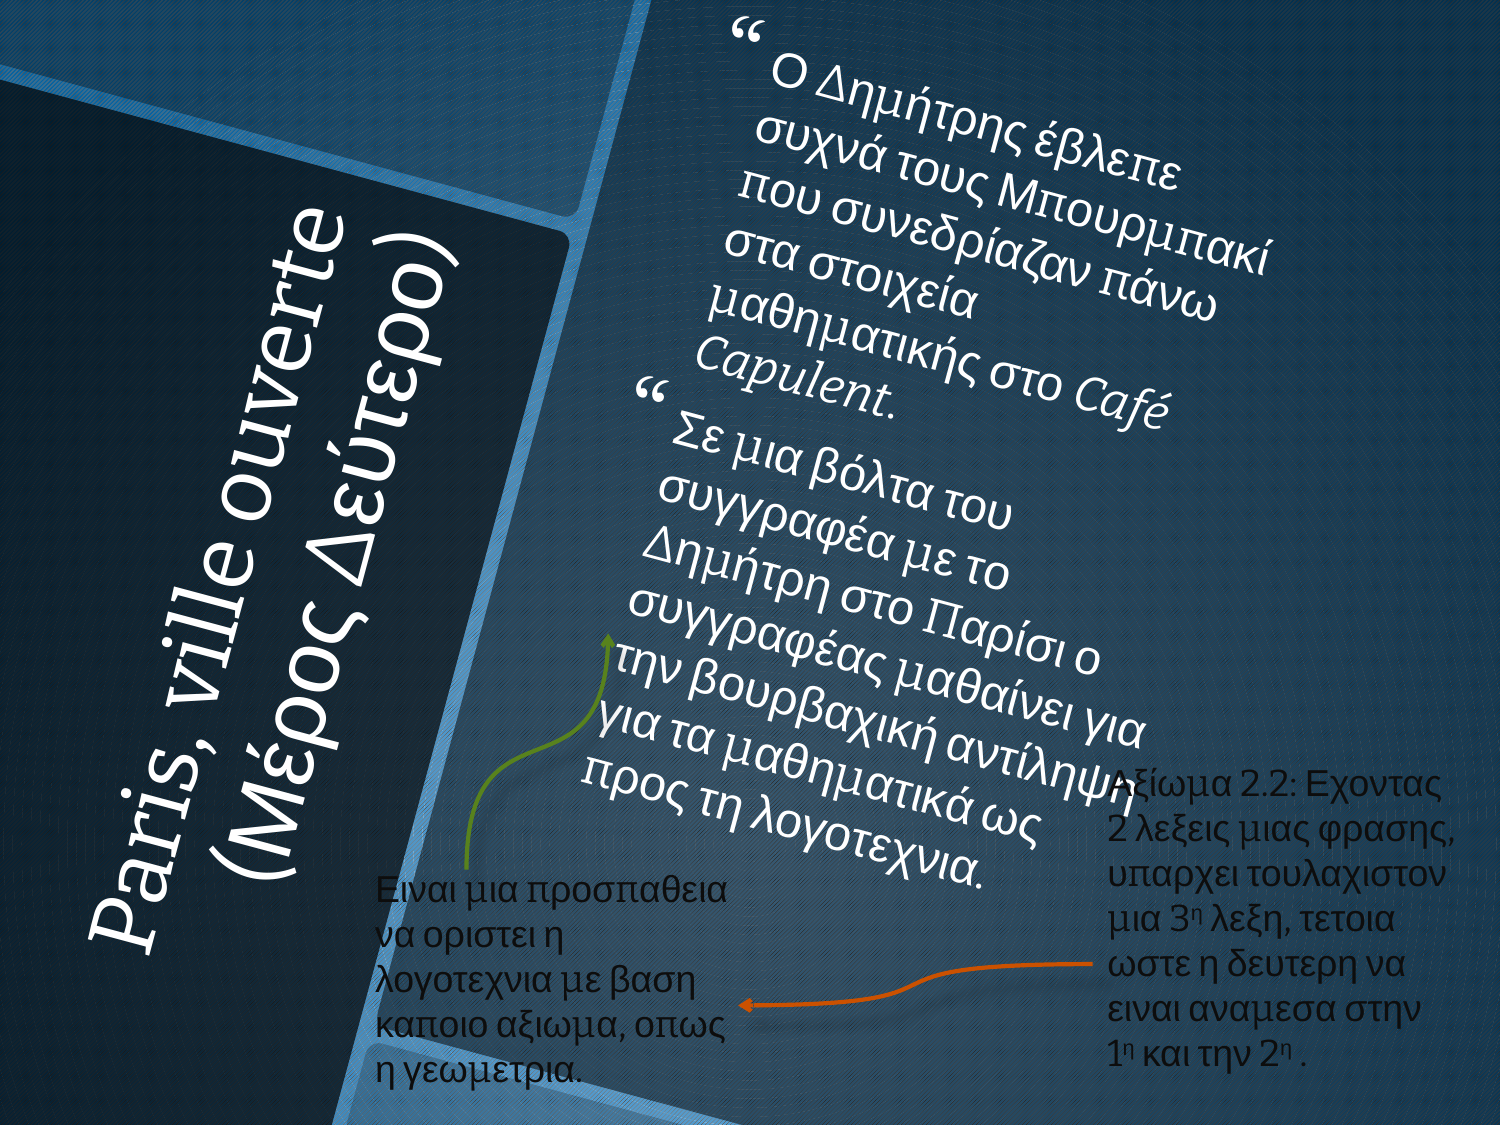

Ο Δημήτρης έβλεπε συχνά τους Μπουρμπακί που συνεδρίαζαν πάνω στα στοιχεία μαθηματικής στο Café Capulent.
Σε μια βόλτα του συγγραφέα με το Δημήτρη στο Παρίσι ο συγγραφέας μαθαίνει για την βουρβαχική αντίληψη για τα μαθηματικά ως προς τη λογοτεχνια.
# Paris, ville ouverte (Μέρος Δεύτερο)
Αξίωμα 2.2: Εχοντας 2 λεξεις μιας φρασης, υπαρχει τουλαχιστον μια 3η λεξη, τετοια ωστε η δευτερη να ειναι αναμεσα στην 1η και την 2η .
Ειναι μια προσπαθεια να οριστει η λογοτεχνια με βαση καποιο αξιωμα, οπως η γεωμετρια.